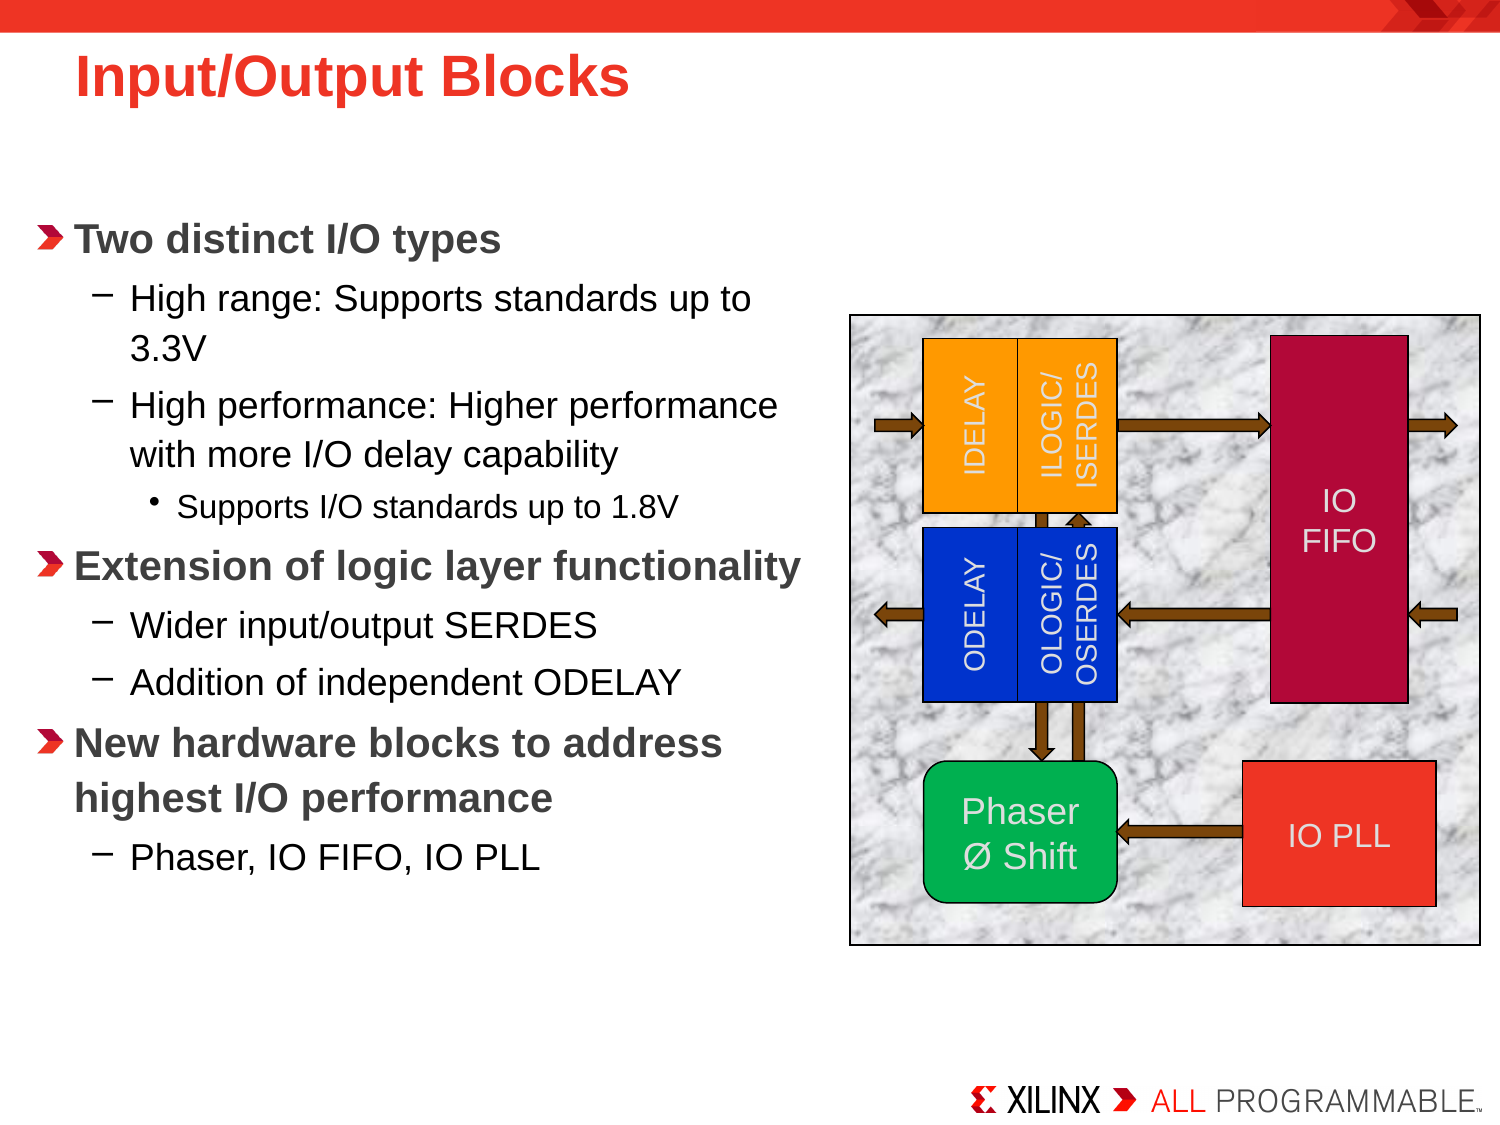

# Input/Output Blocks
Two distinct I/O types
High range: Supports standards up to 3.3V
High performance: Higher performance
with more I/O delay capability
Supports I/O standards up to 1.8V
Extension of logic layer functionality
Wider input/output SERDES
Addition of independent ODELAY
New hardware blocks to address
highest I/O performance
Phaser, IO FIFO, IO PLL

IO
FIFO
IDELAY
ILOGIC/
ISERDES

ODELAY
OLOGIC/
OSERDES

Phaser
Ø Shift
IO PLL